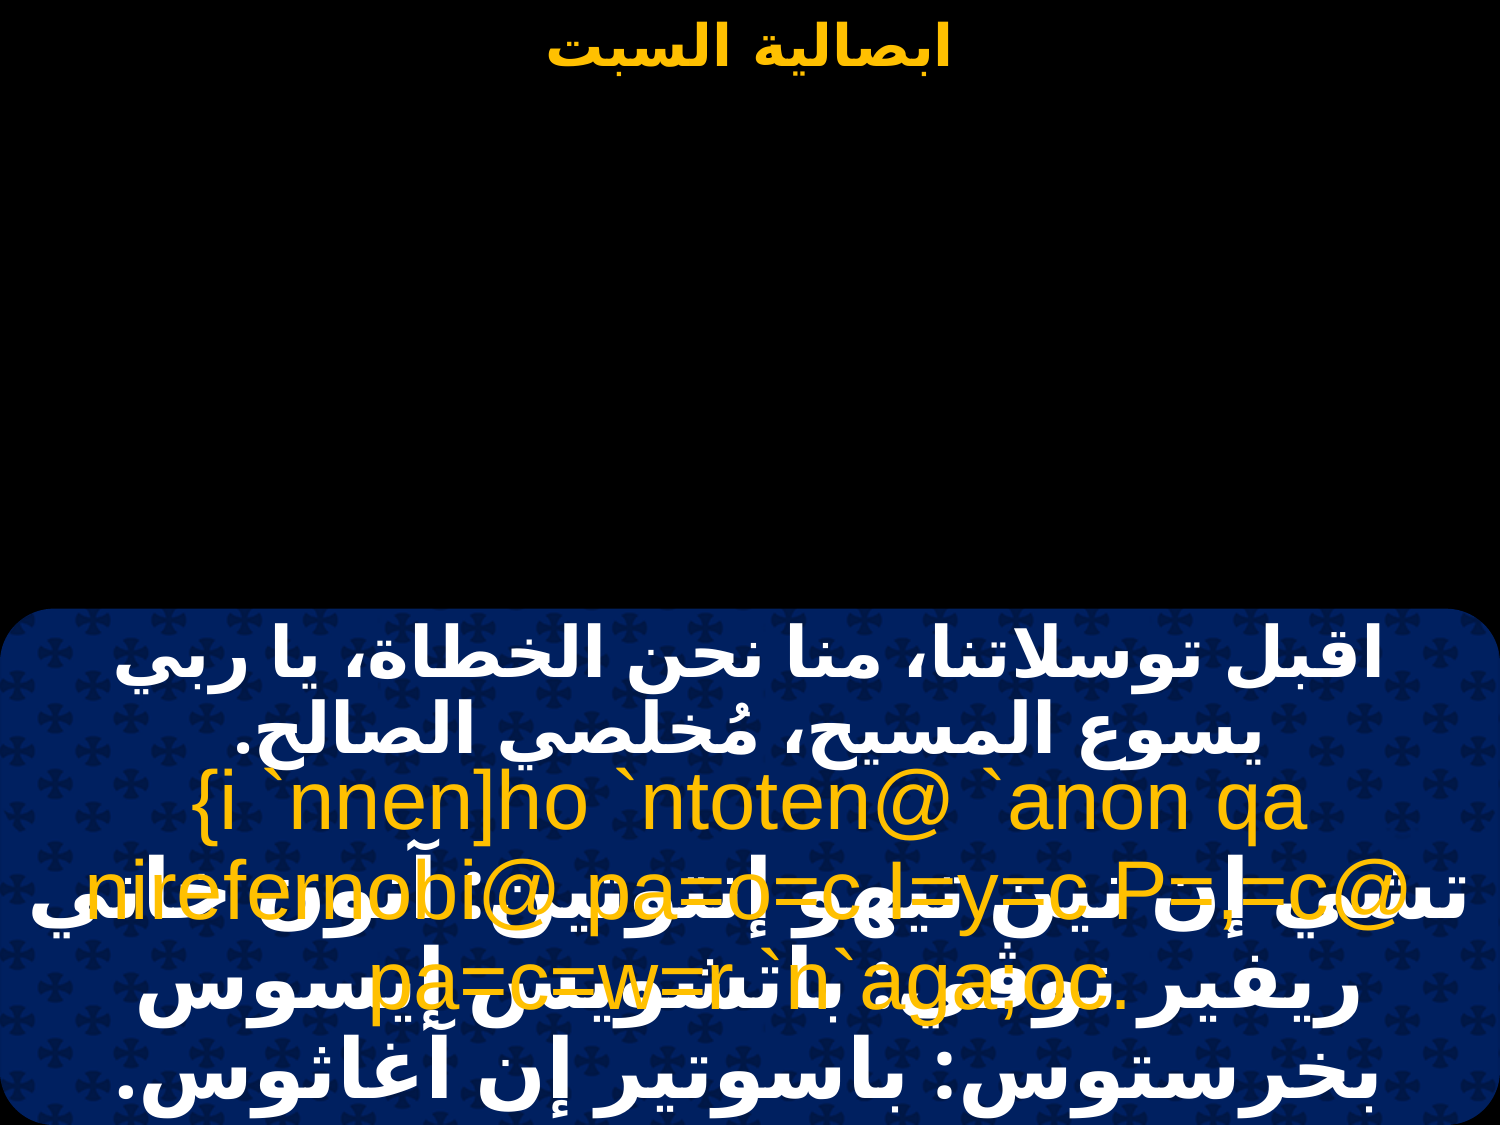

#
اقبل توسلاتنا، منا نحن الخطاة، يا ربي يسوع المسيح، مُخلصي الصالح.
{i `nnen]ho `ntoten@ `anon qa nirefernobi@ pa=o=c I=y=c P=,=c@ pa=c=w=r `n`aga;oc.
تشي إن نين تيهو إنتوتين: آنون خاني ريفير نوڤي: باتشويس إيسوس بخرستوس: باسوتير إن آغاثوس.